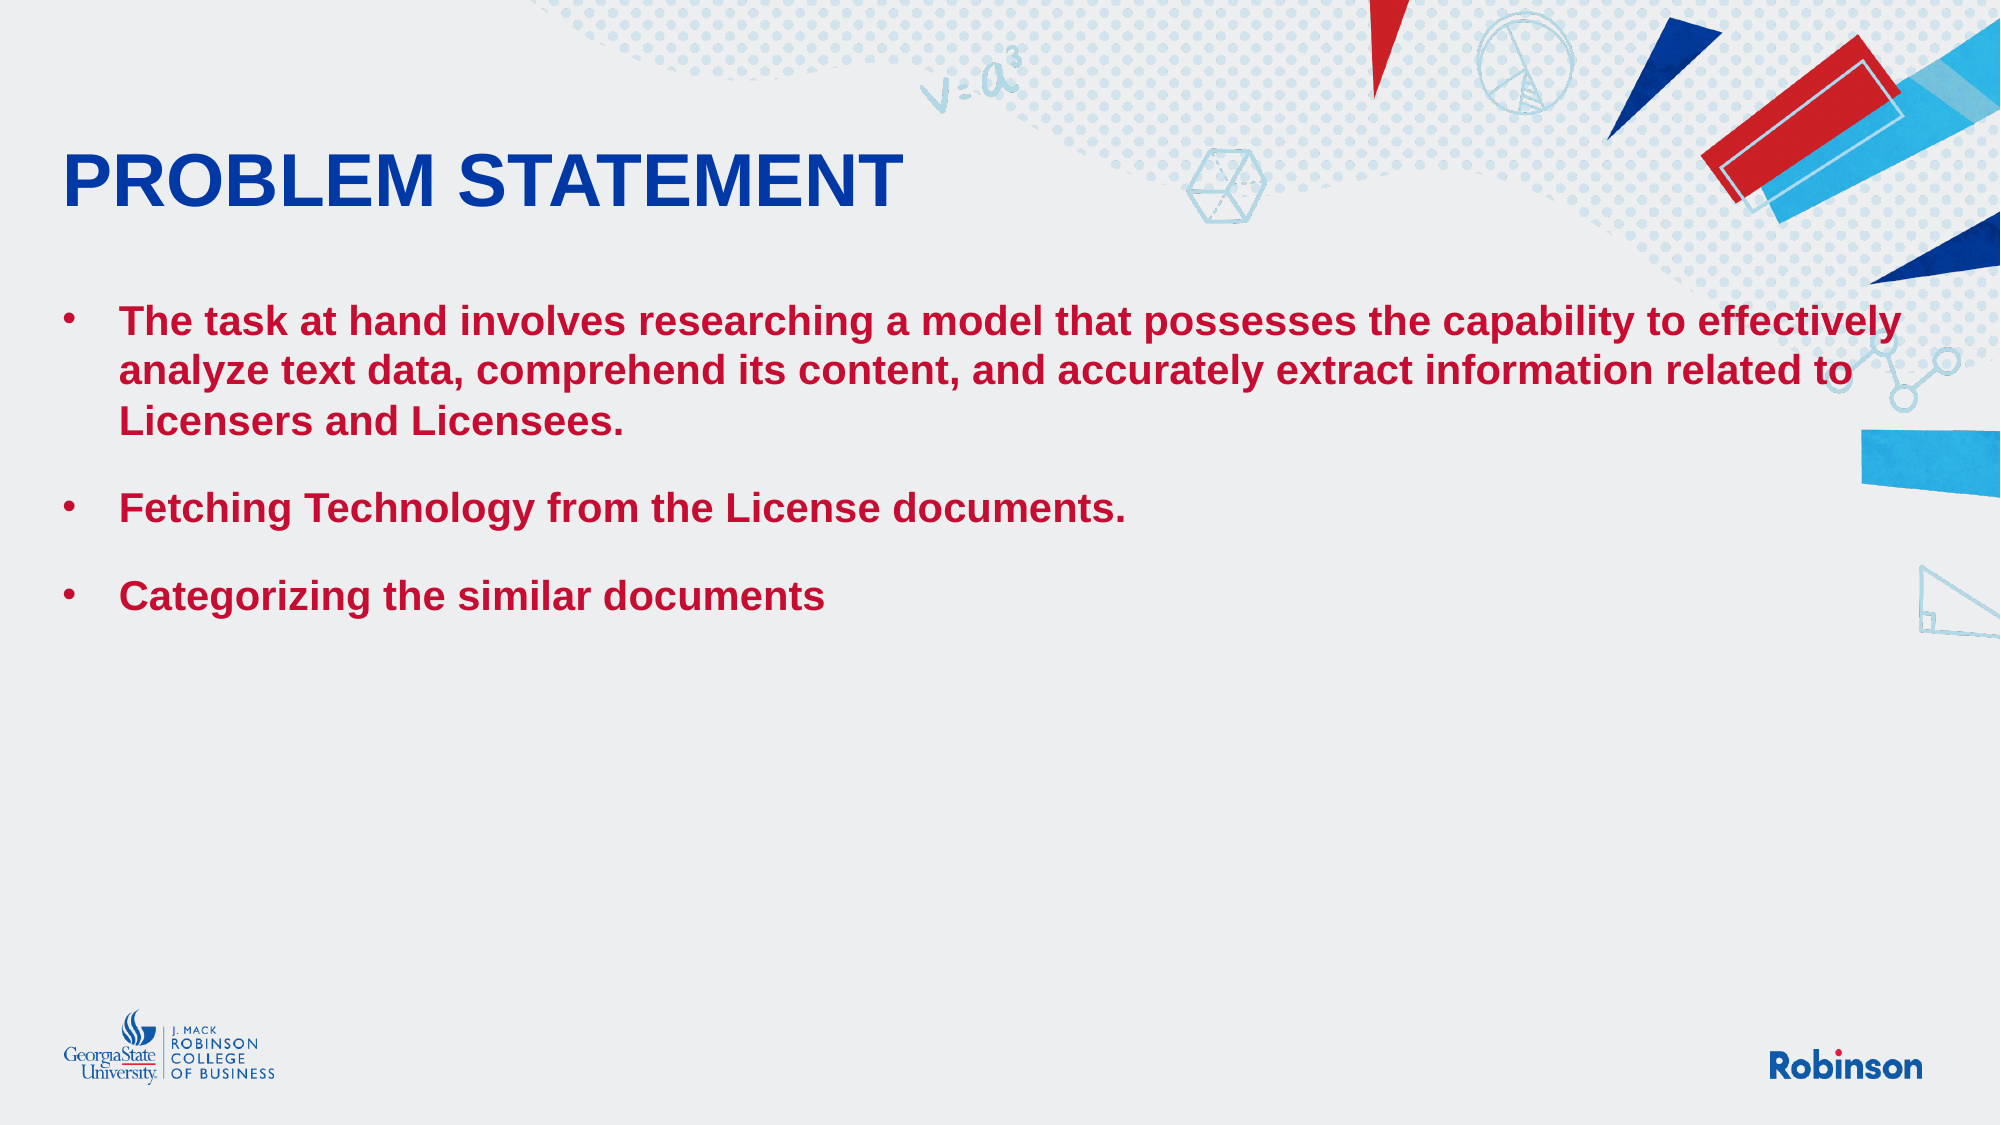

# PROBLEM STATEMENT
The task at hand involves researching a model that possesses the capability to effectively analyze text data, comprehend its content, and accurately extract information related to Licensers and Licensees.
Fetching Technology from the License documents.
Categorizing the similar documents